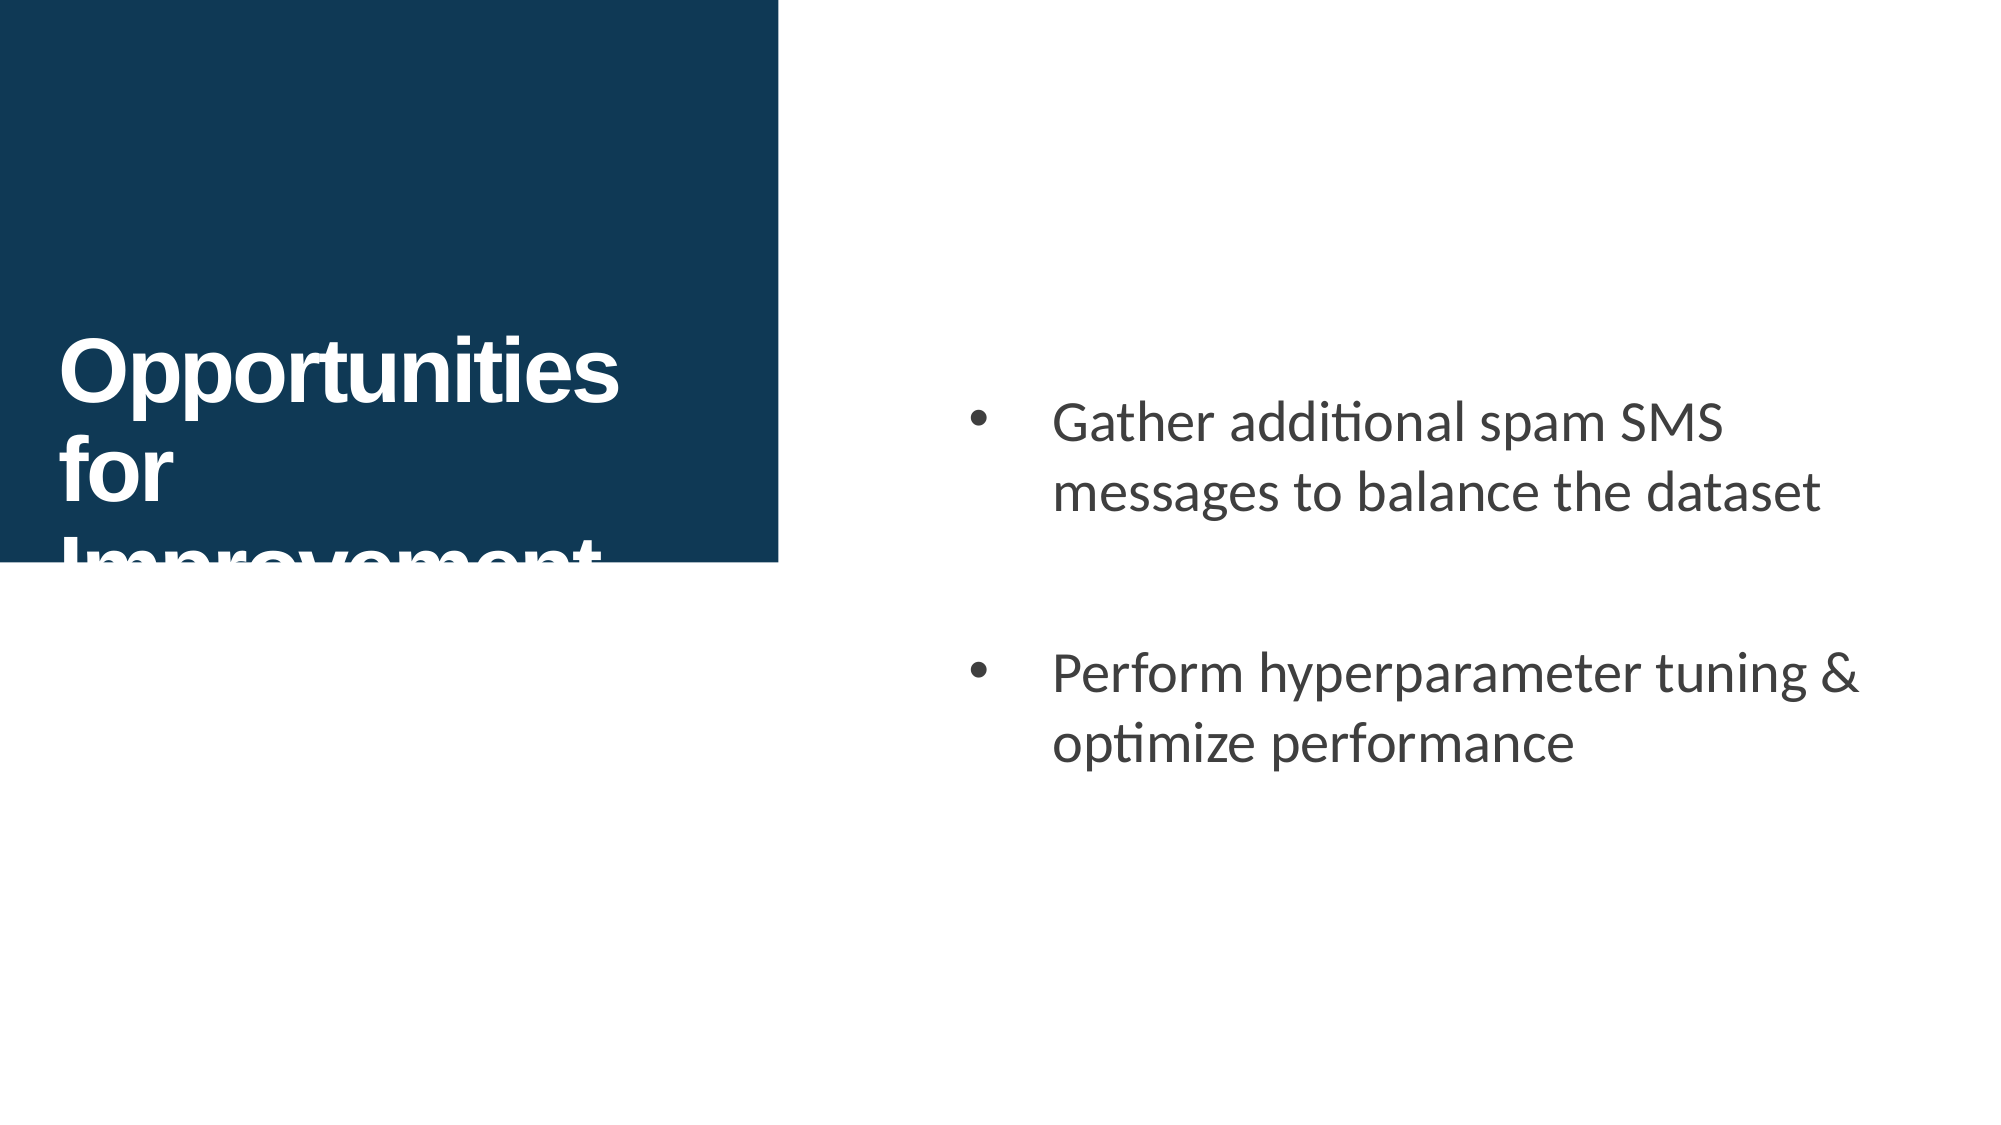

# Opportunities for Improvement
Gather additional spam SMS messages to balance the dataset

Perform hyperparameter tuning & optimize performance